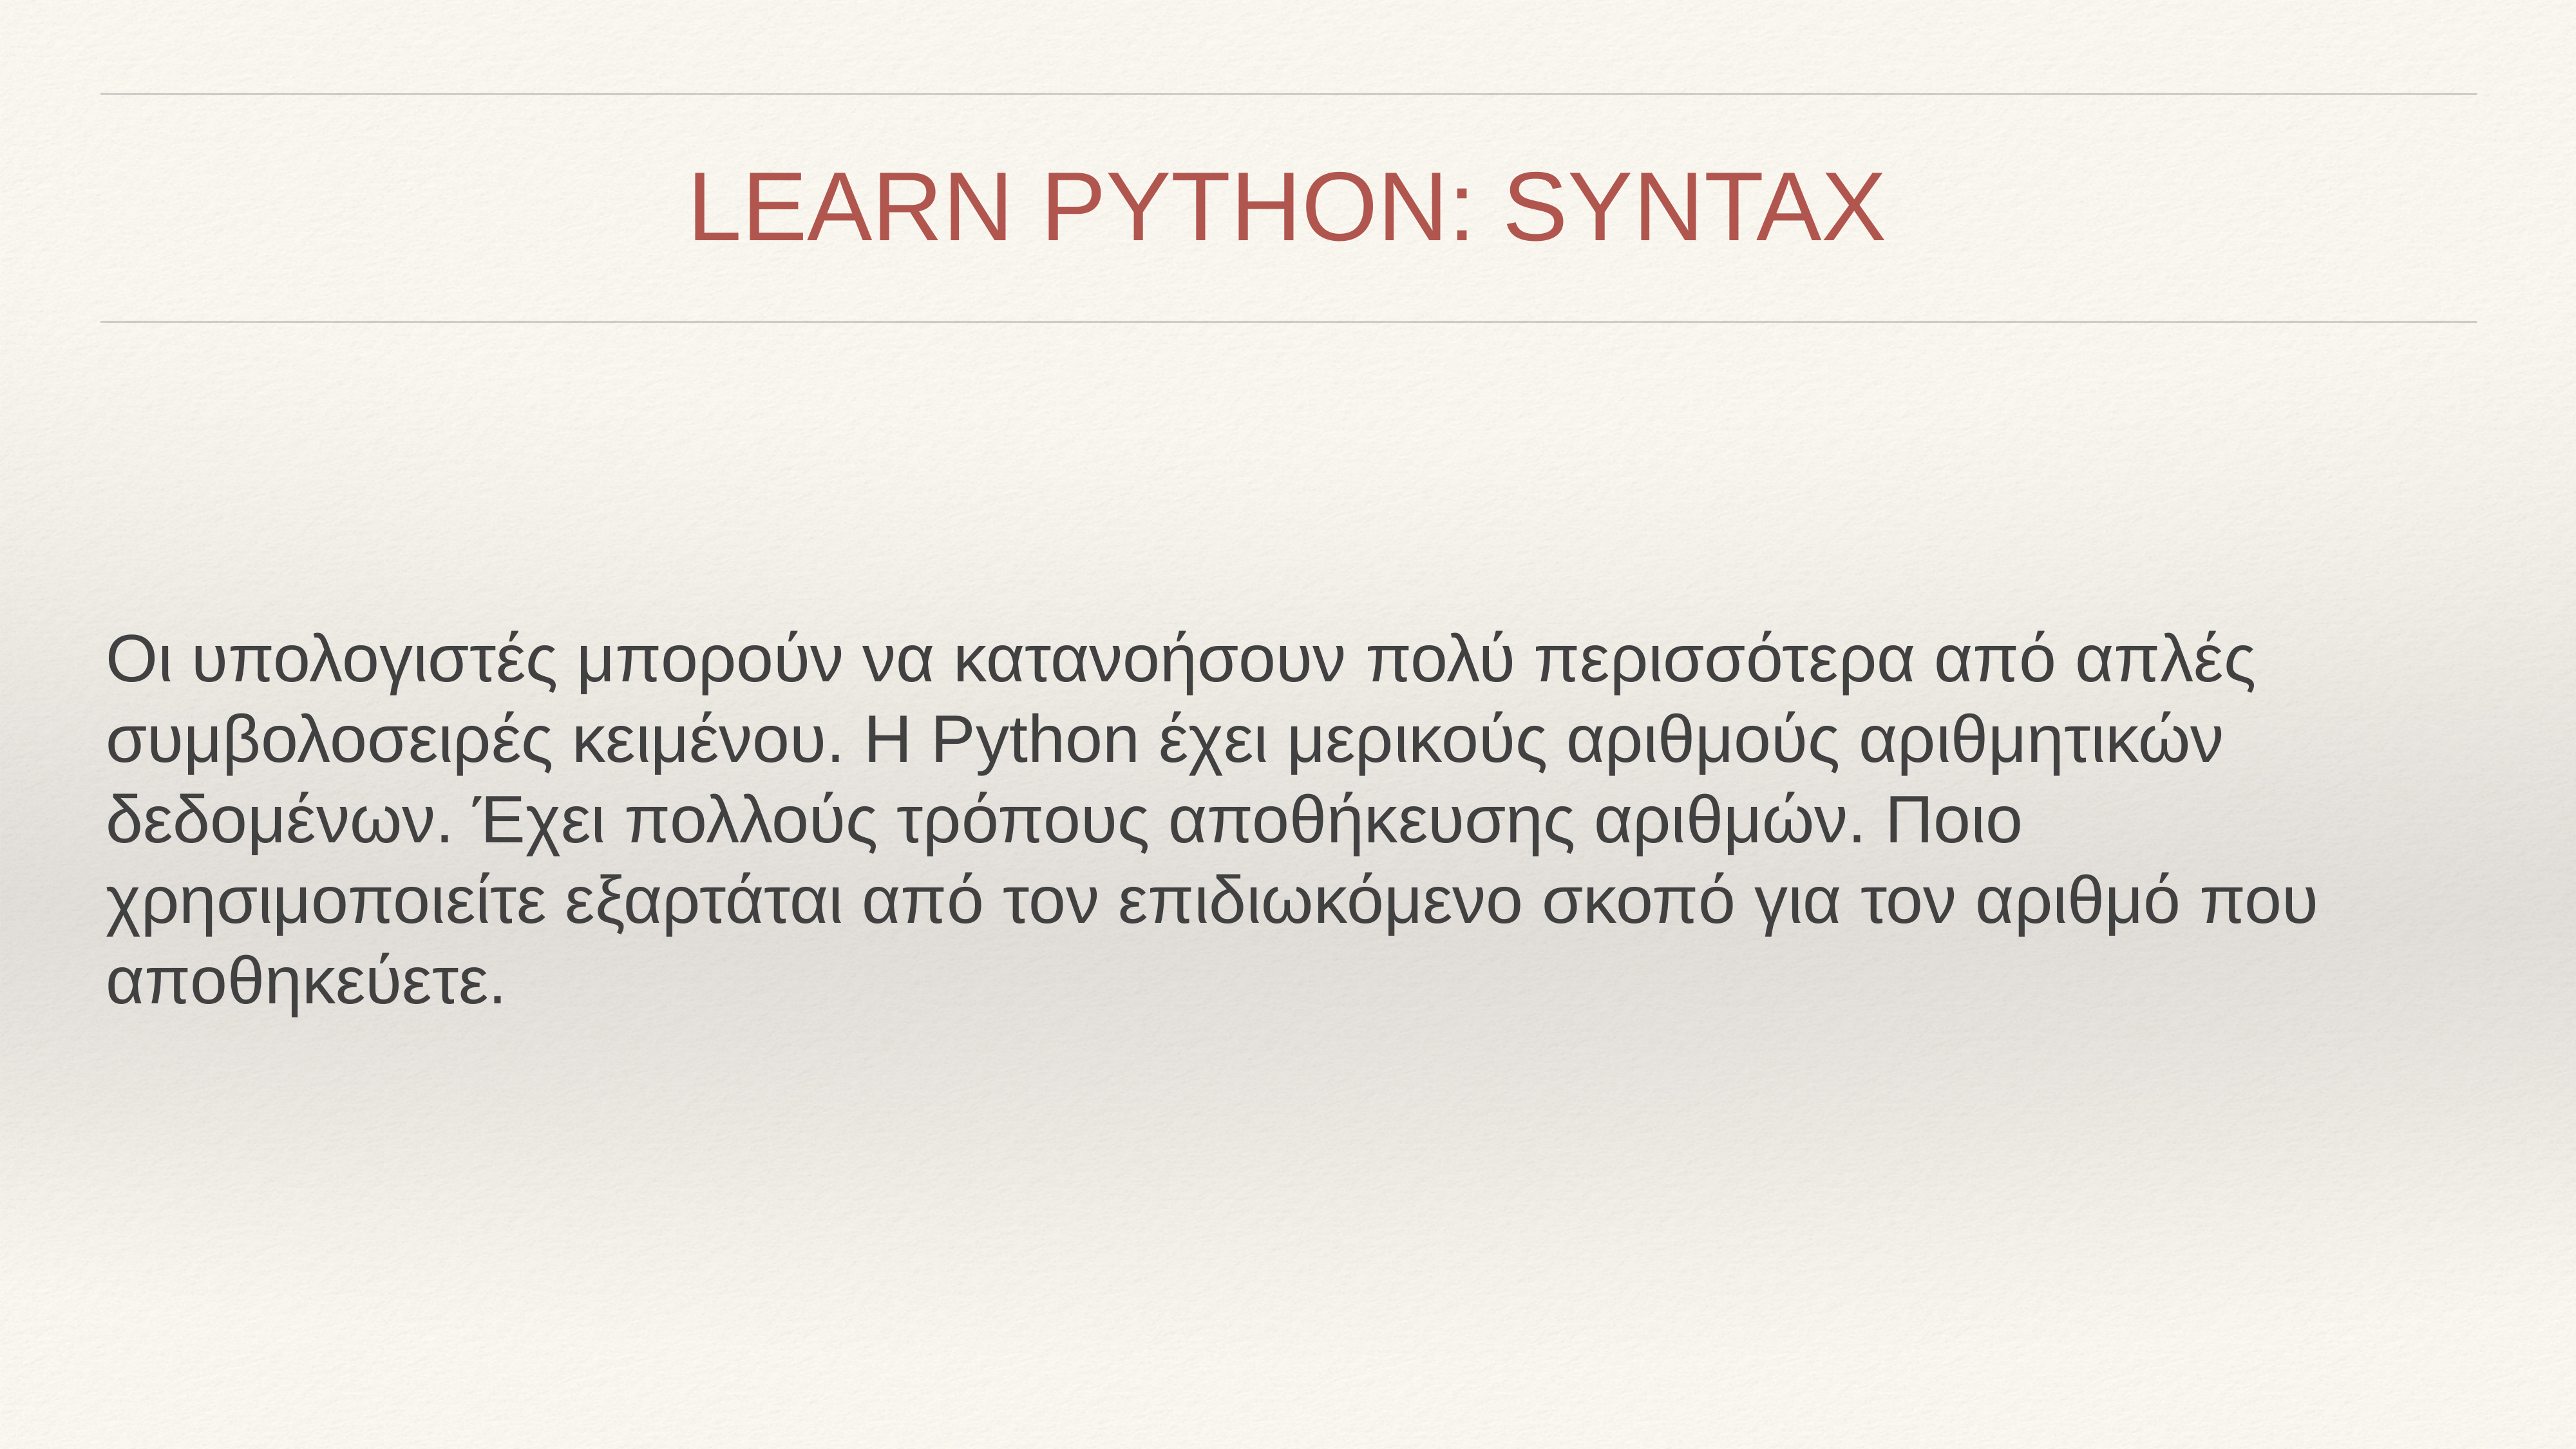

# LEARN PYTHON: SYNTAX
Οι υπολογιστές μπορούν να κατανοήσουν πολύ περισσότερα από απλές συμβολοσειρές κειμένου. Η Python έχει μερικούς αριθμούς αριθμητικών δεδομένων. Έχει πολλούς τρόπους αποθήκευσης αριθμών. Ποιο χρησιμοποιείτε εξαρτάται από τον επιδιωκόμενο σκοπό για τον αριθμό που αποθηκεύετε.